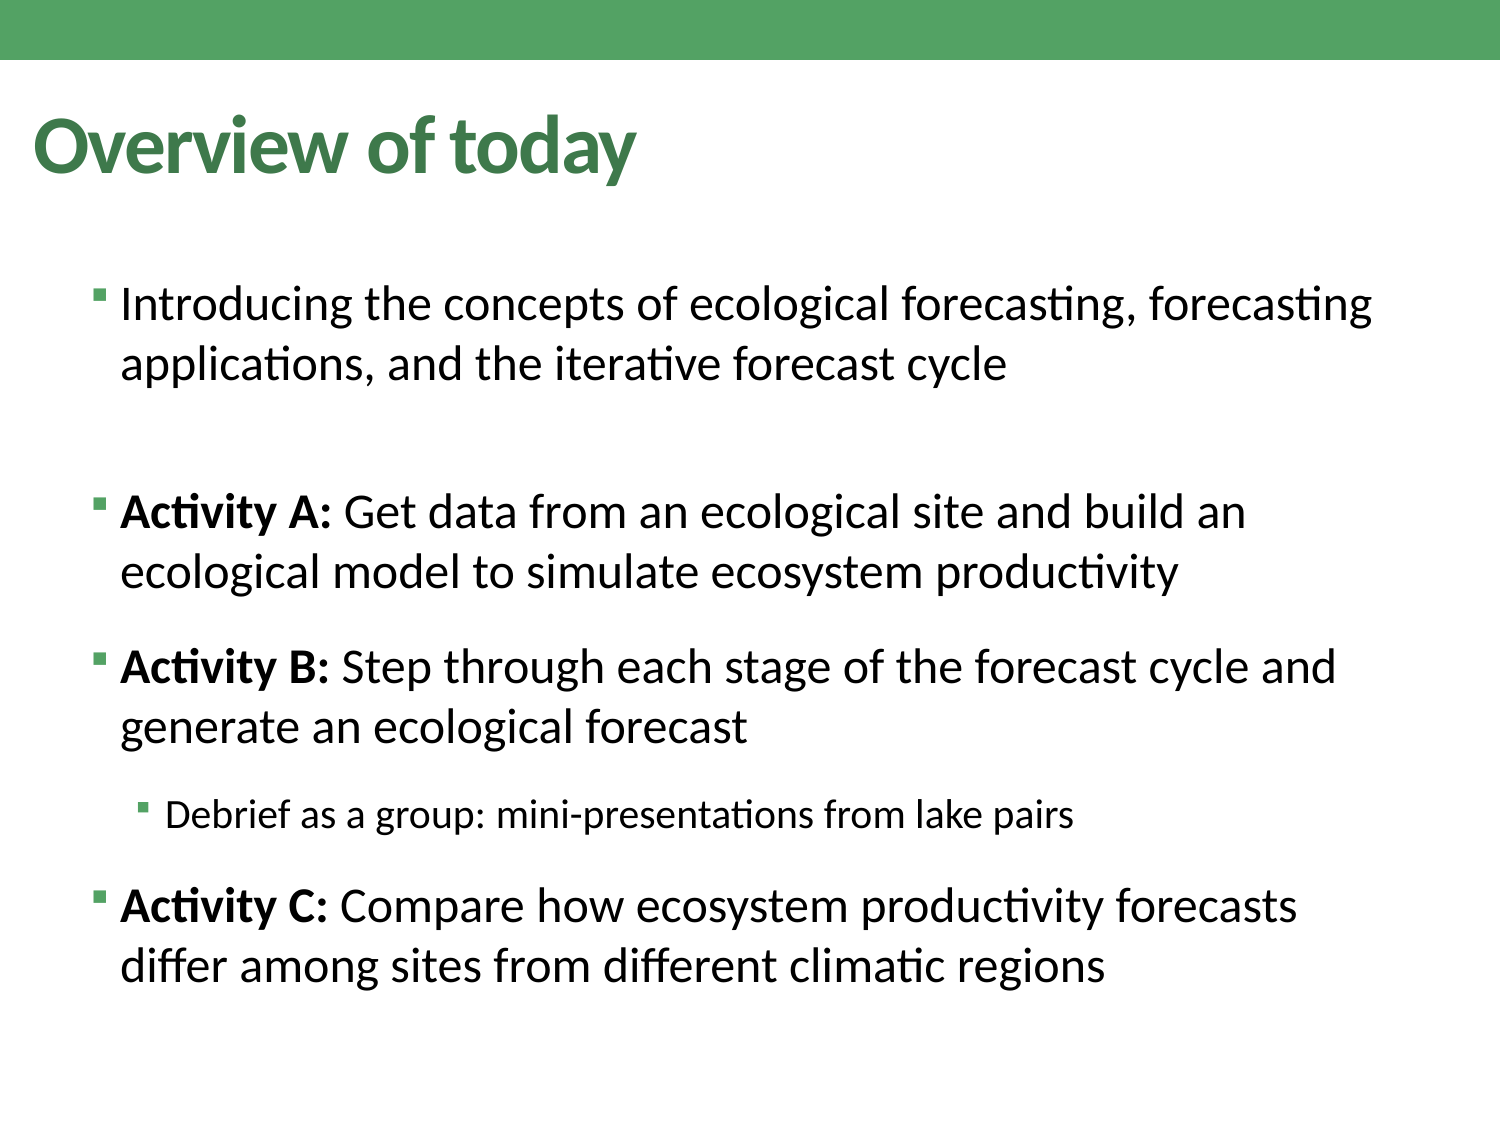

# Overview of today
Introducing the concepts of ecological forecasting, forecasting applications, and the iterative forecast cycle

Activity A: Get data from an ecological site and build an ecological model to simulate ecosystem productivity
Activity B: Step through each stage of the forecast cycle and generate an ecological forecast
Debrief as a group: mini-presentations from lake pairs
Activity C: Compare how ecosystem productivity forecasts differ among sites from different climatic regions